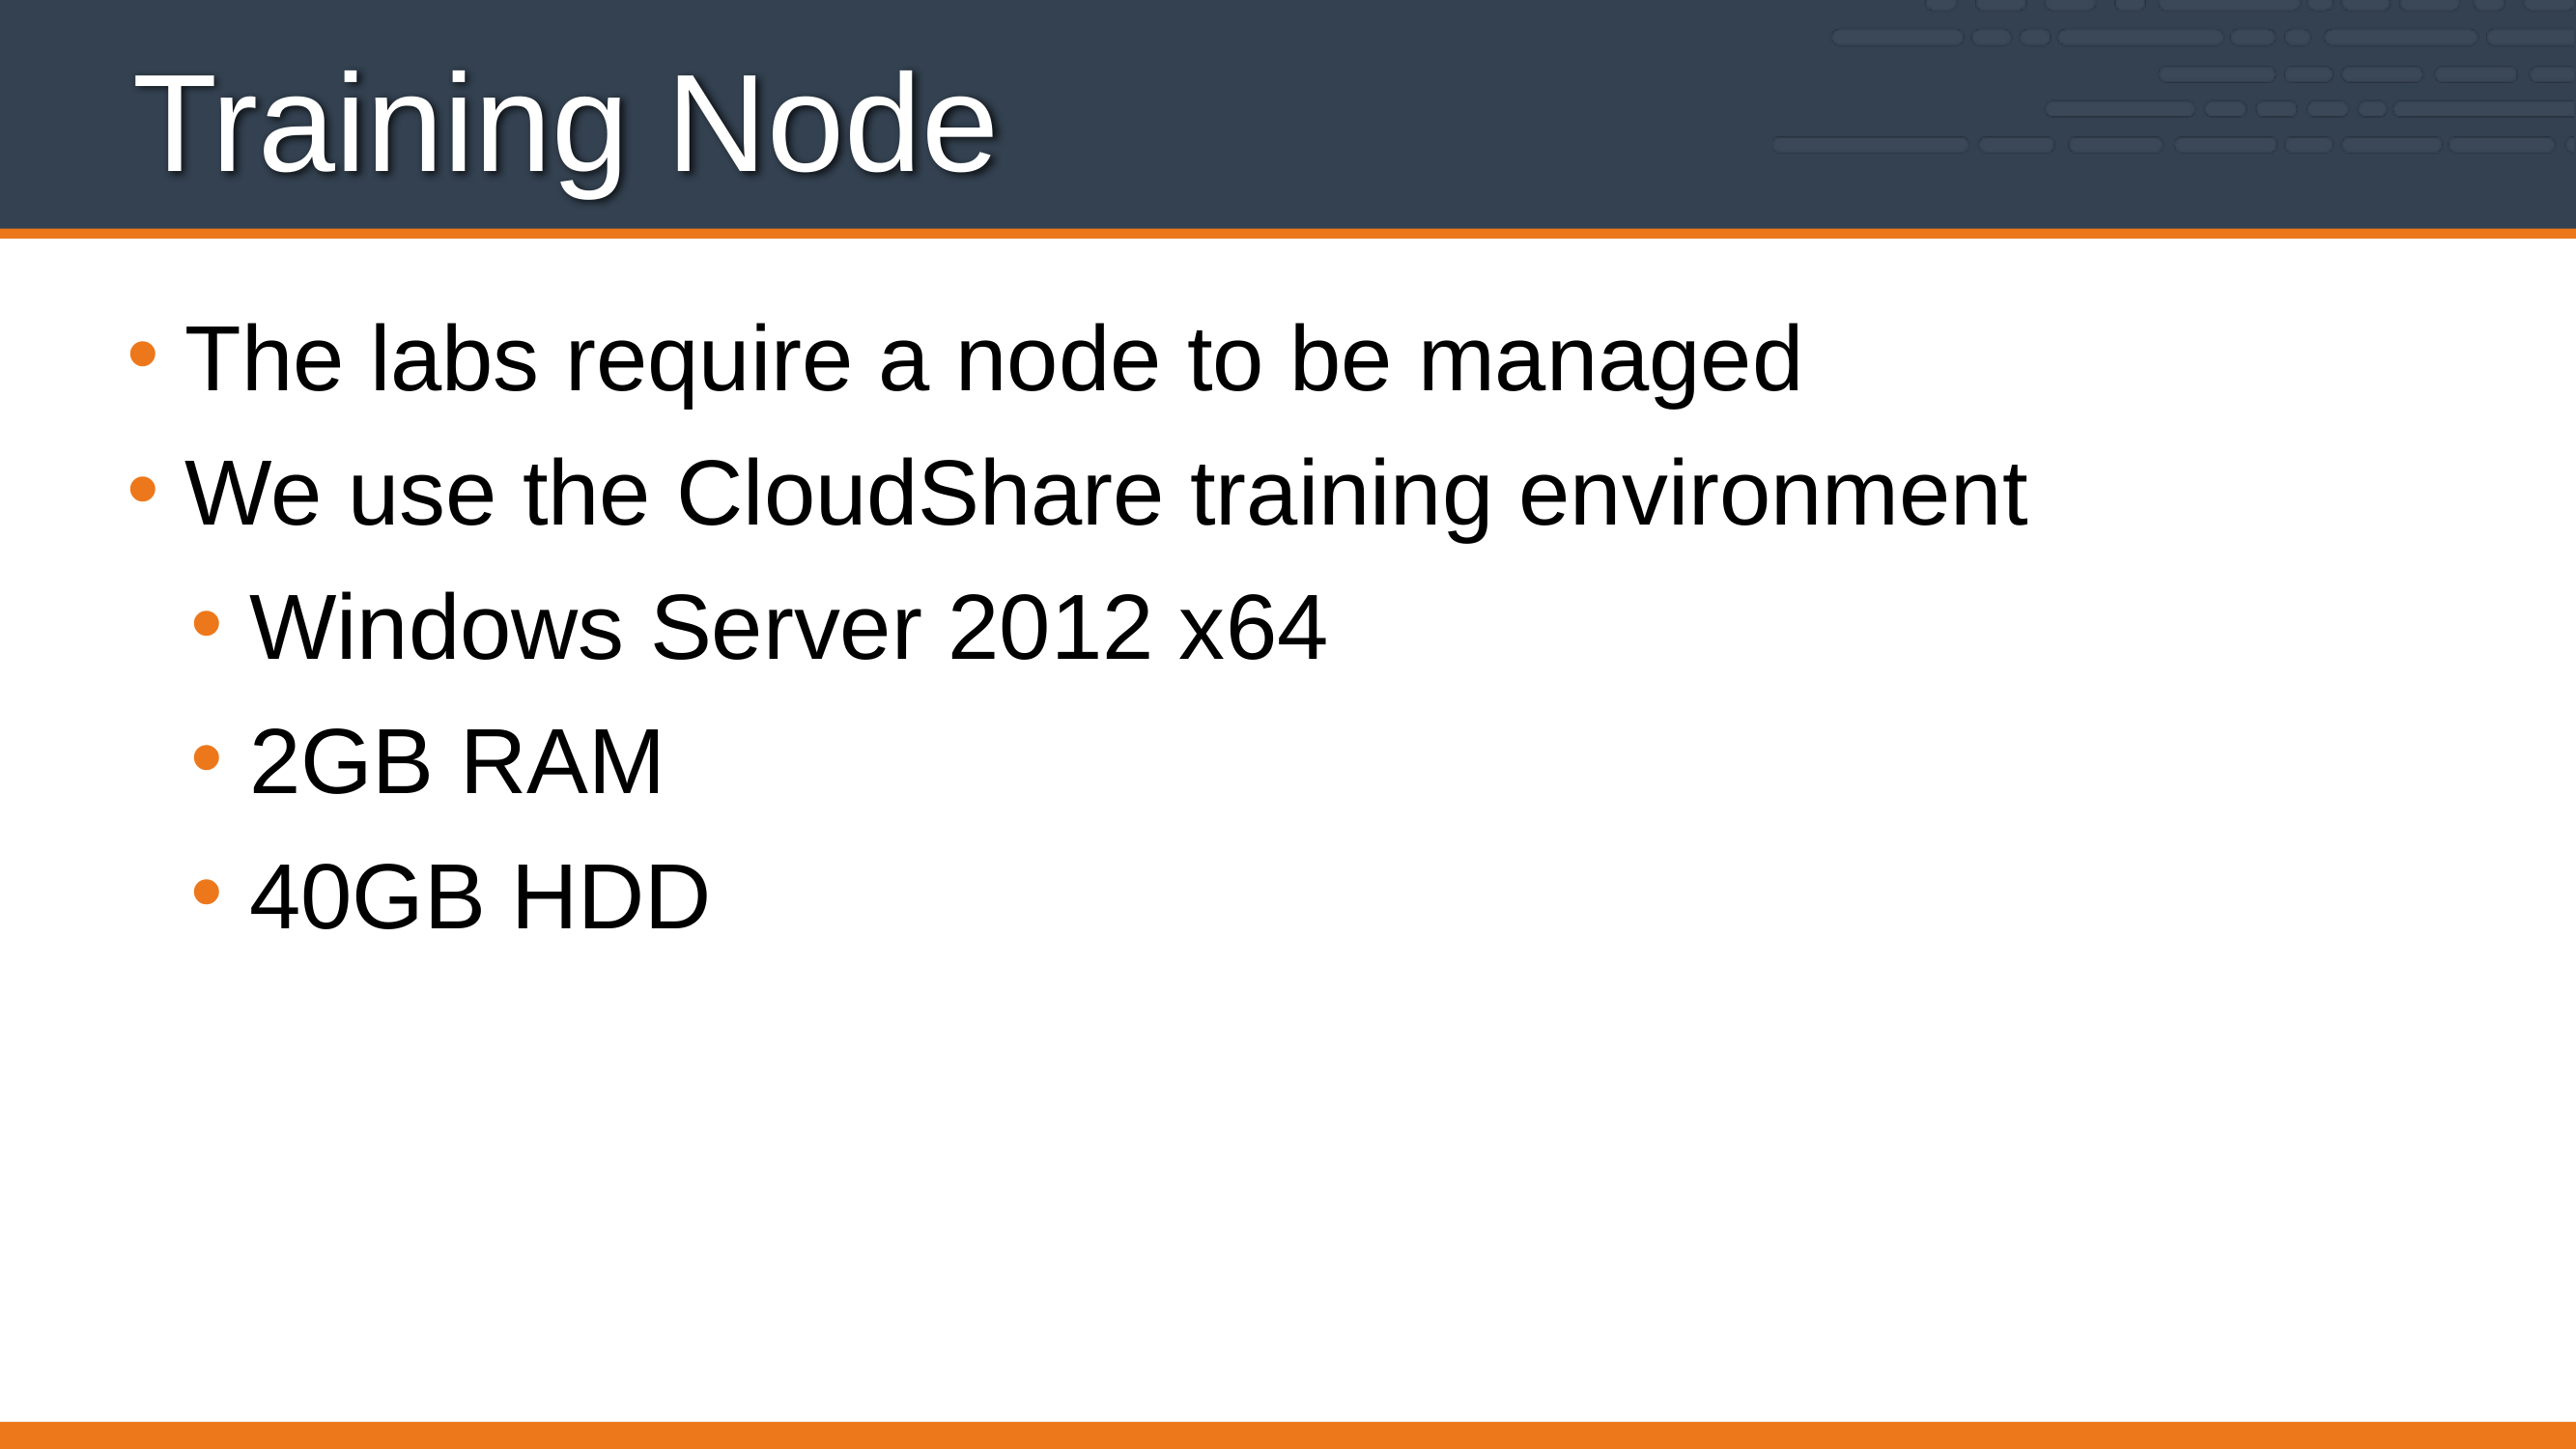

# Training Node
The labs require a node to be managed
We use the CloudShare training environment
Windows Server 2012 x64
2GB RAM
40GB HDD